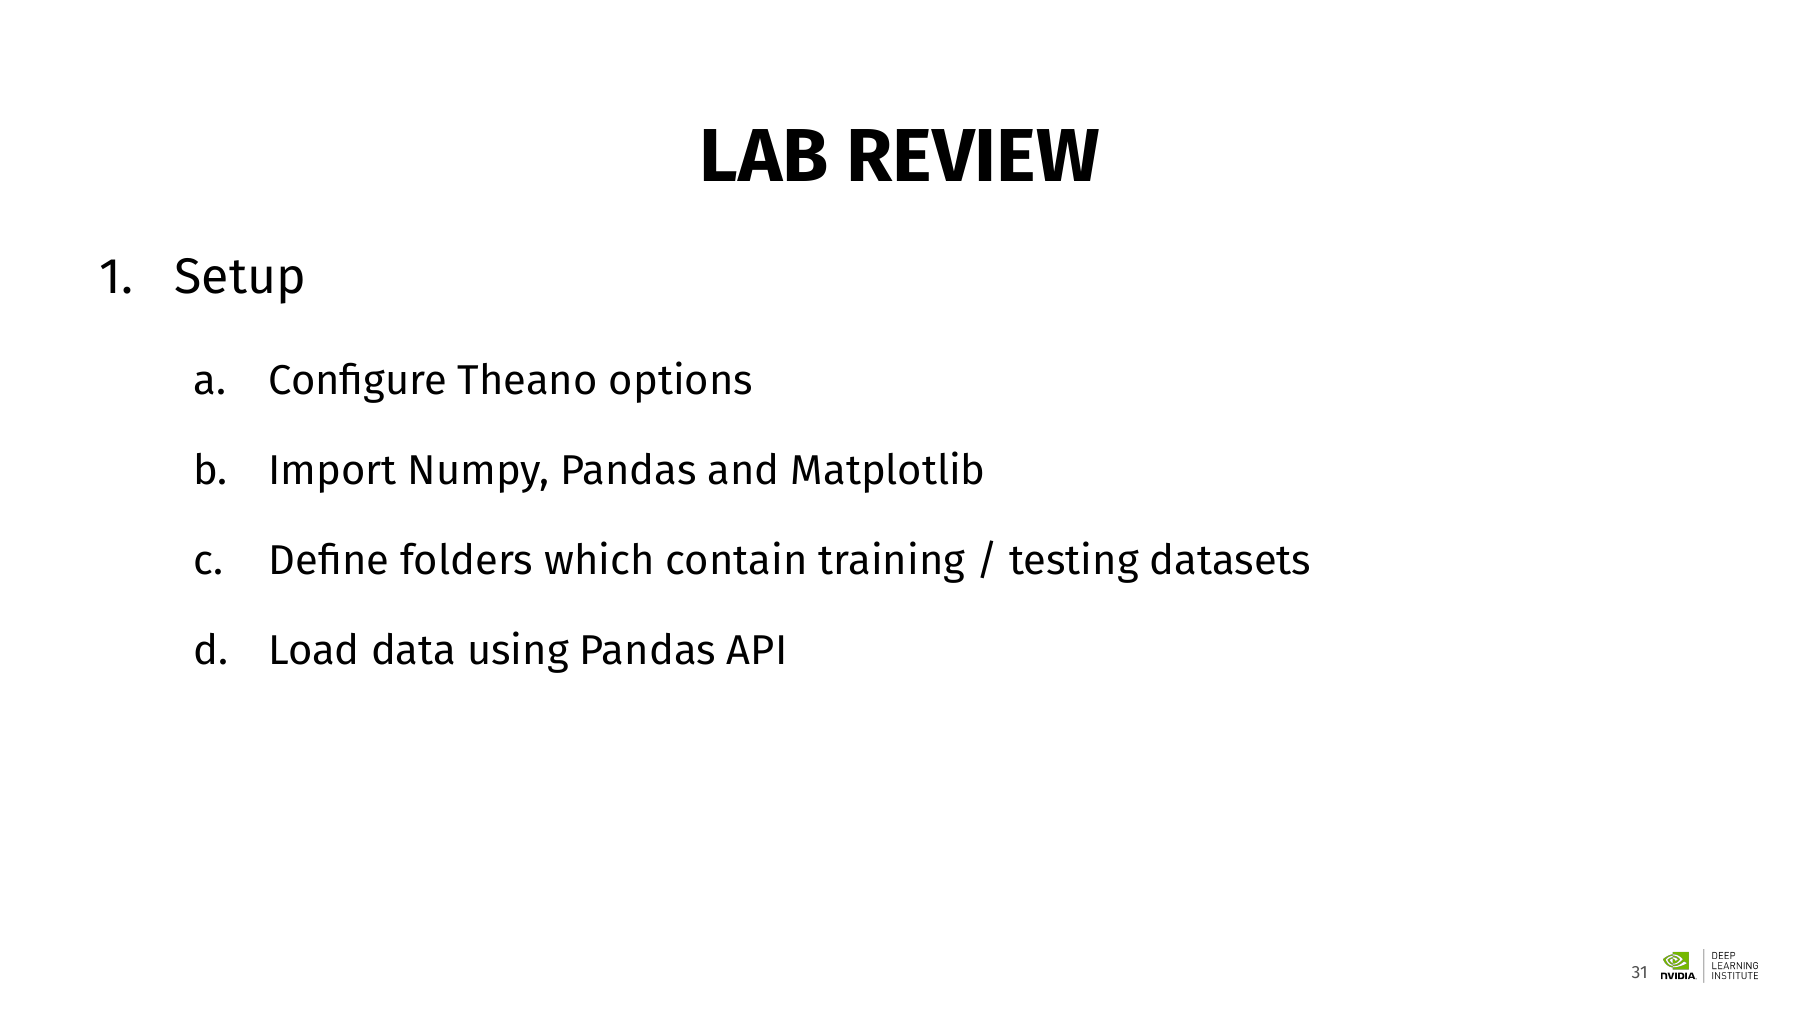

# LAB REVIEW
Setup

Configure Theano options

Import Numpy, Pandas and Matplotlib

Define folders which contain training / testing datasets

Load data using Pandas API